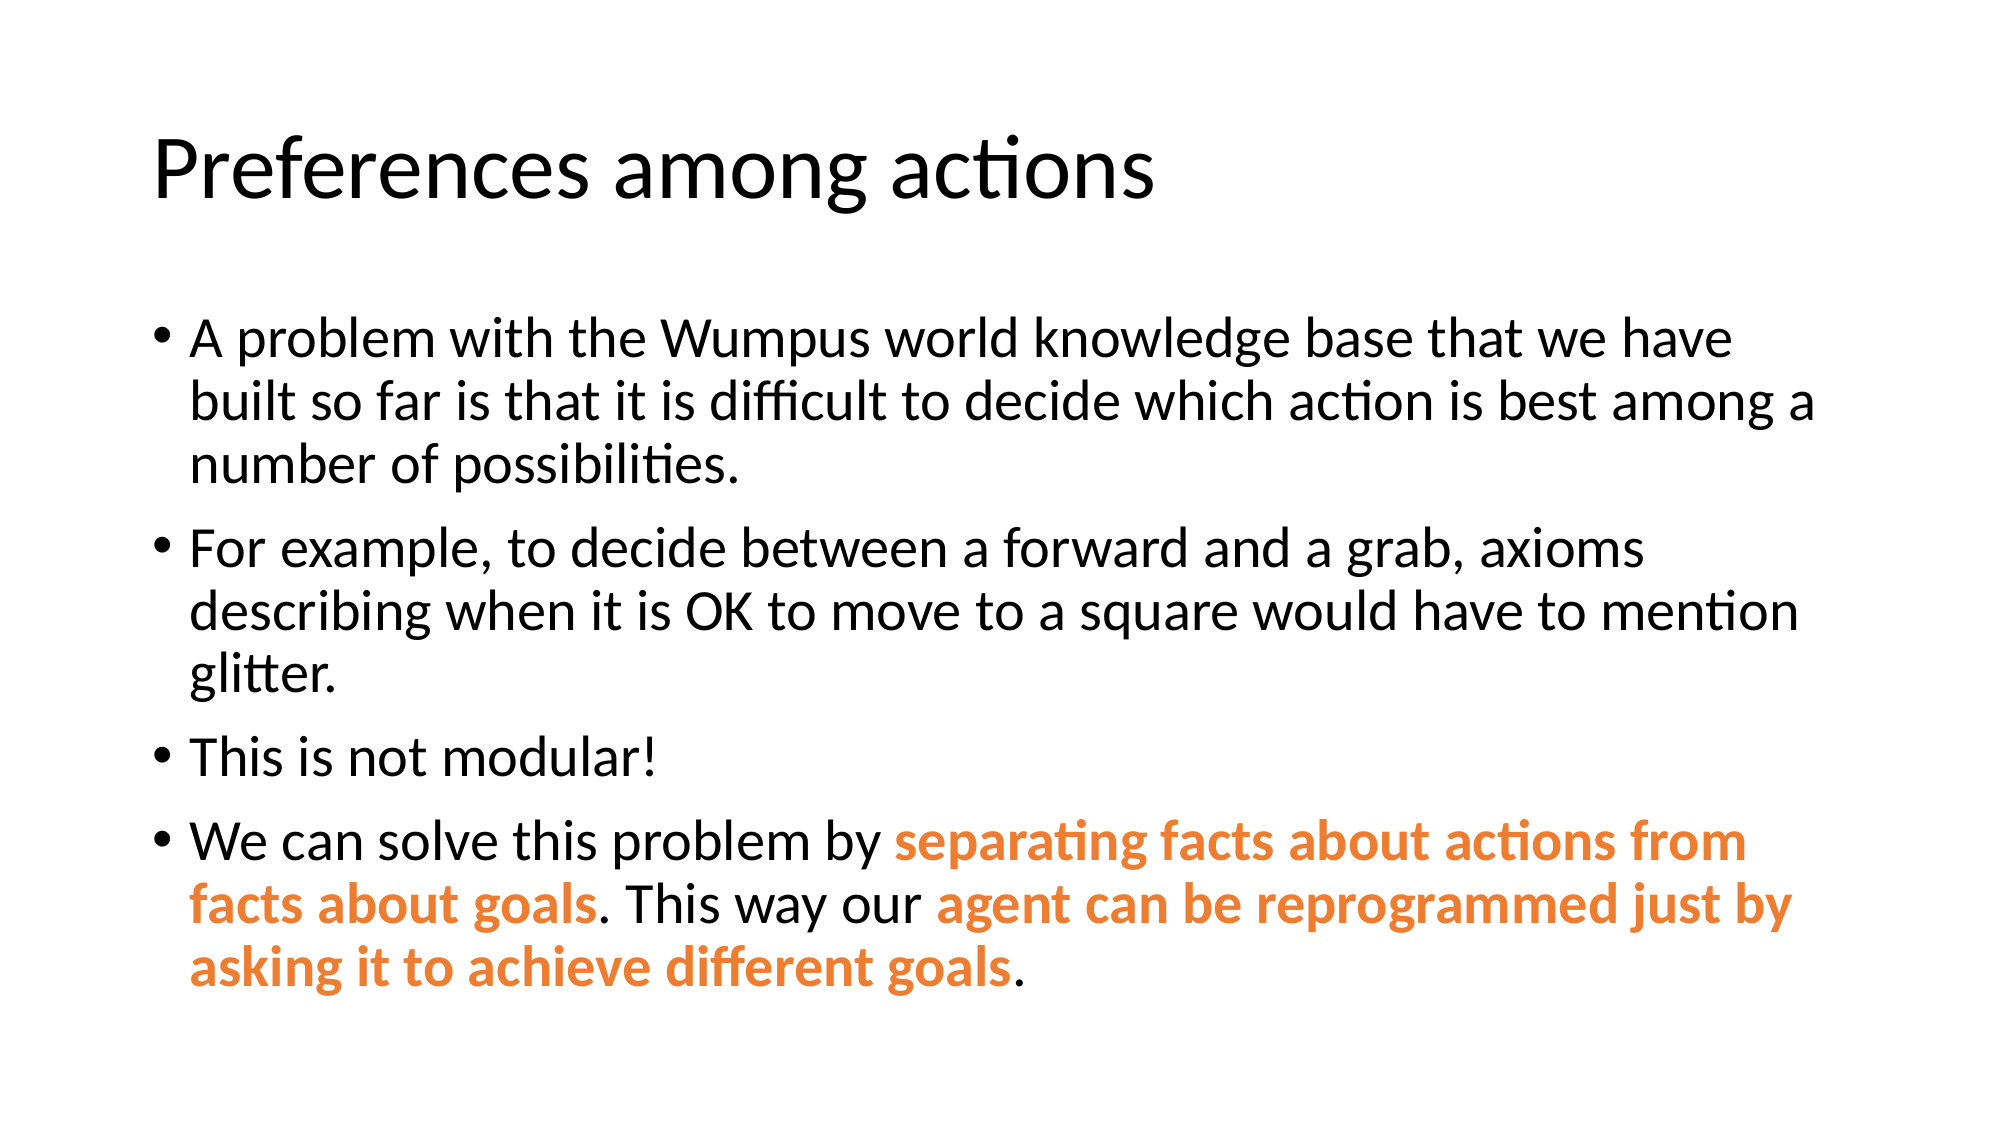

# Preferences among actions
A problem with the Wumpus world knowledge base that we have built so far is that it is difficult to decide which action is best among a number of possibilities.
For example, to decide between a forward and a grab, axioms describing when it is OK to move to a square would have to mention glitter.
This is not modular!
We can solve this problem by separating facts about actions from facts about goals. This way our agent can be reprogrammed just by asking it to achieve different goals.